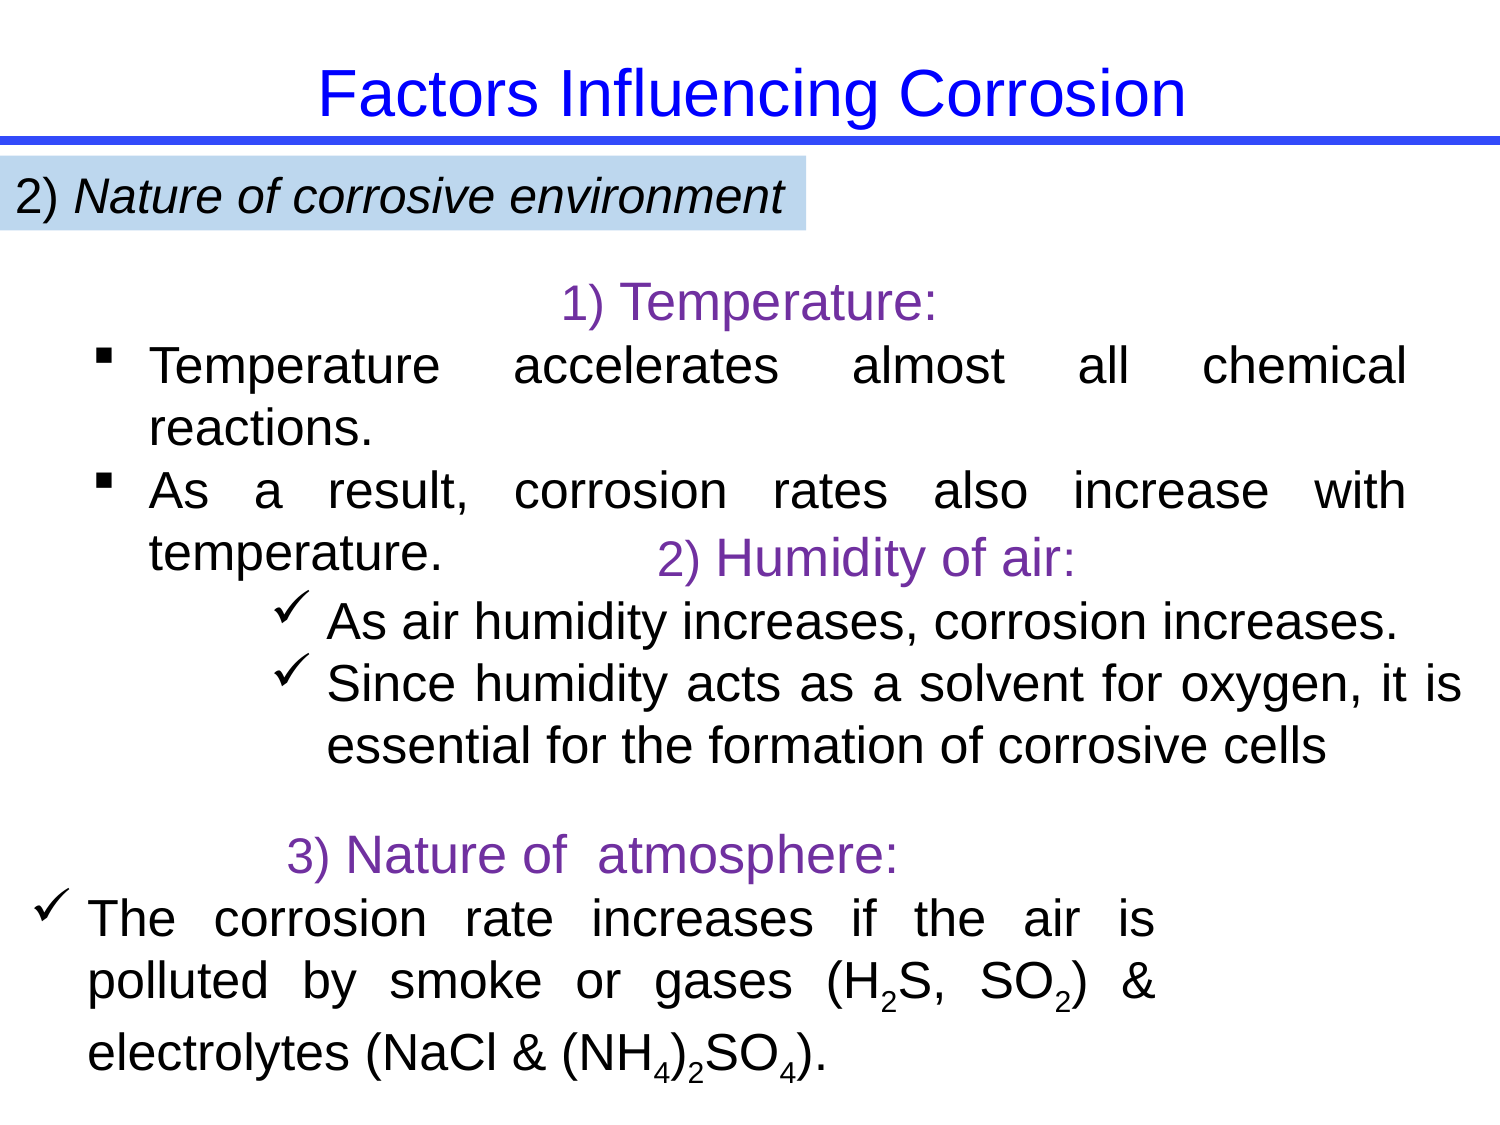

Factors Influencing Corrosion
2) Nature of corrosive environment
1) Temperature:
Temperature accelerates almost all chemical reactions.
As a result, corrosion rates also increase with temperature.
2) Humidity of air:
As air humidity increases, corrosion increases.
Since humidity acts as a solvent for oxygen, it is essential for the formation of corrosive cells
3) Nature of  atmosphere:
The corrosion rate increases if the air is polluted by smoke or gases (H2S, SO2) & electrolytes (NaCl & (NH4)2SO4).